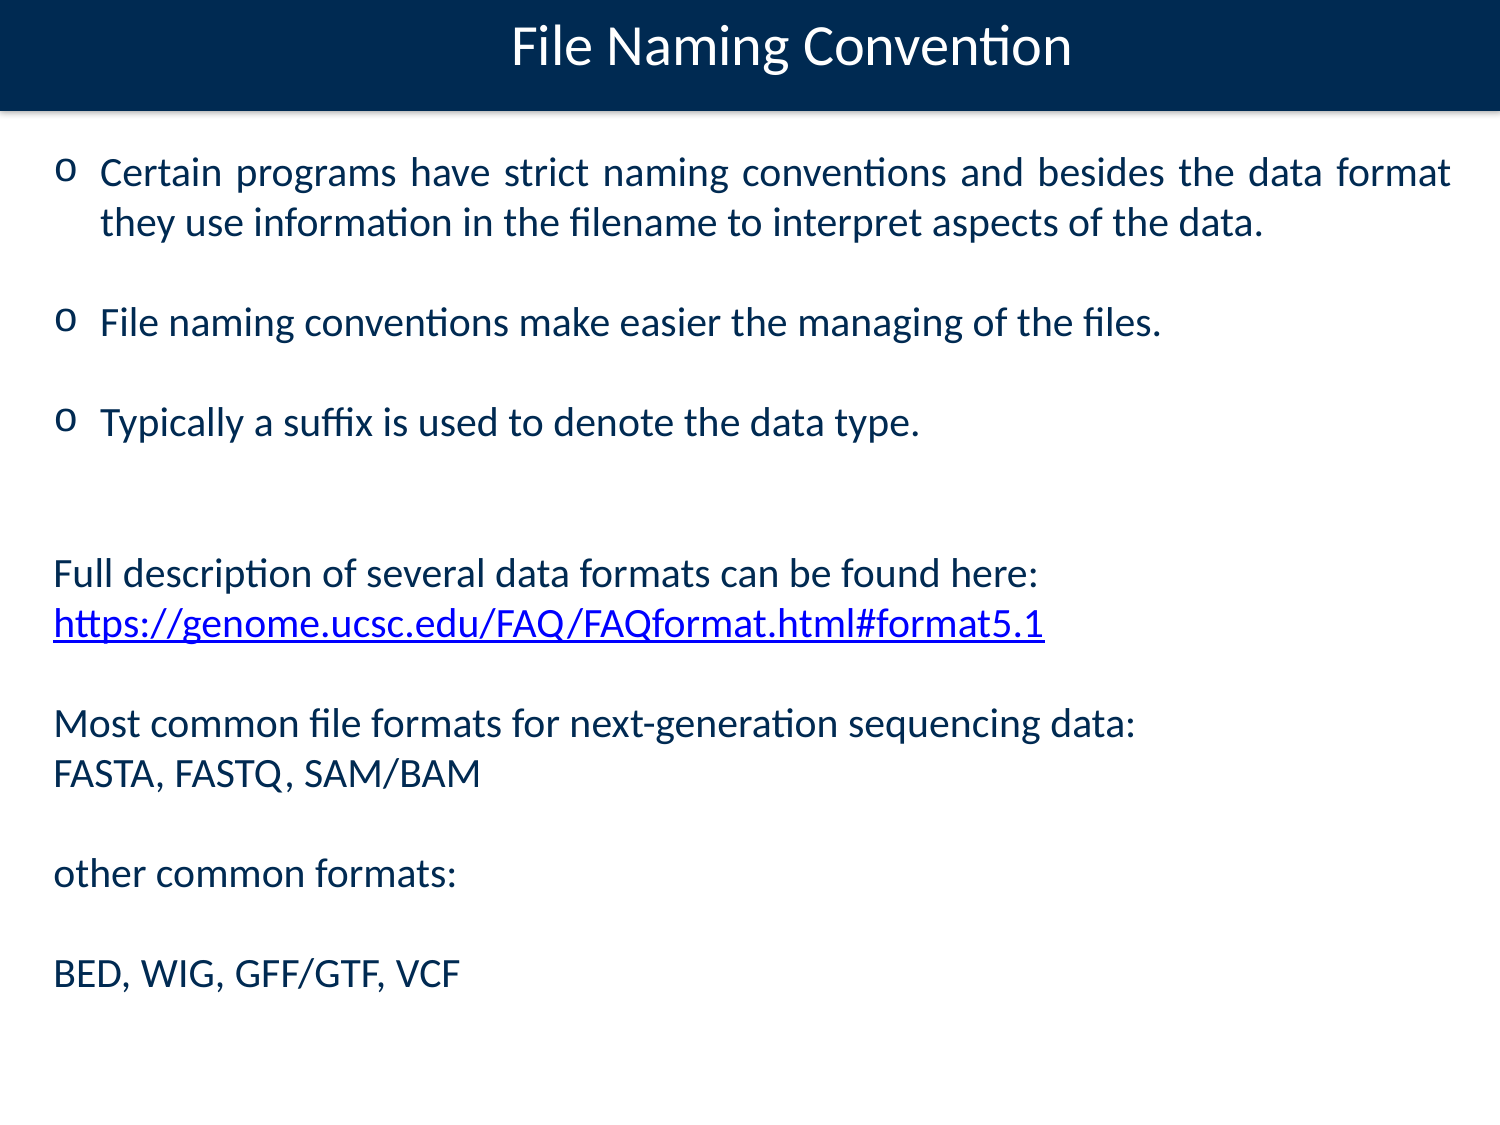

File Naming Convention
Certain programs have strict naming conventions and besides the data format they use information in the filename to interpret aspects of the data.

File naming conventions make easier the managing of the files.

Typically a suffix is used to denote the data type.

Full description of several data formats can be found here:
https://genome.ucsc.edu/FAQ/FAQformat.html#format5.1

Most common file formats for next-generation sequencing data:
FASTA, FASTQ, SAM/BAM

other common formats:

BED, WIG, GFF/GTF, VCF